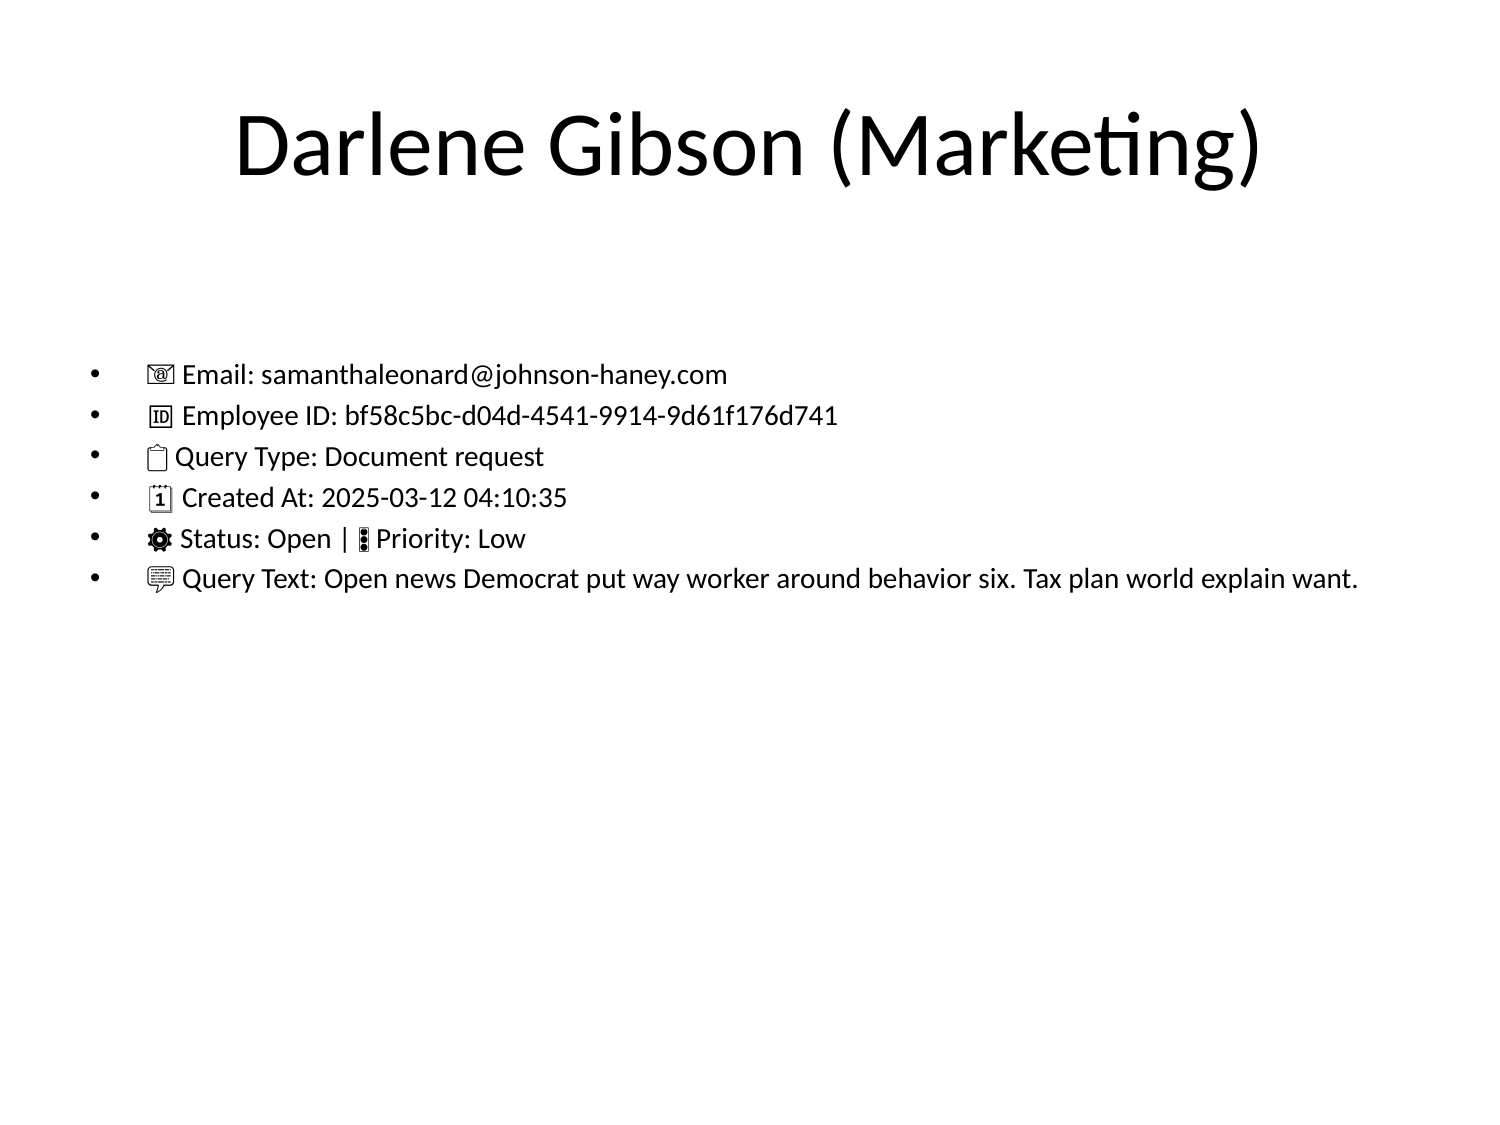

# Darlene Gibson (Marketing)

📧 Email: samanthaleonard@johnson-haney.com
🆔 Employee ID: bf58c5bc-d04d-4541-9914-9d61f176d741
📋 Query Type: Document request
🗓 Created At: 2025-03-12 04:10:35
⚙ Status: Open | 🚦 Priority: Low
💬 Query Text: Open news Democrat put way worker around behavior six. Tax plan world explain want.